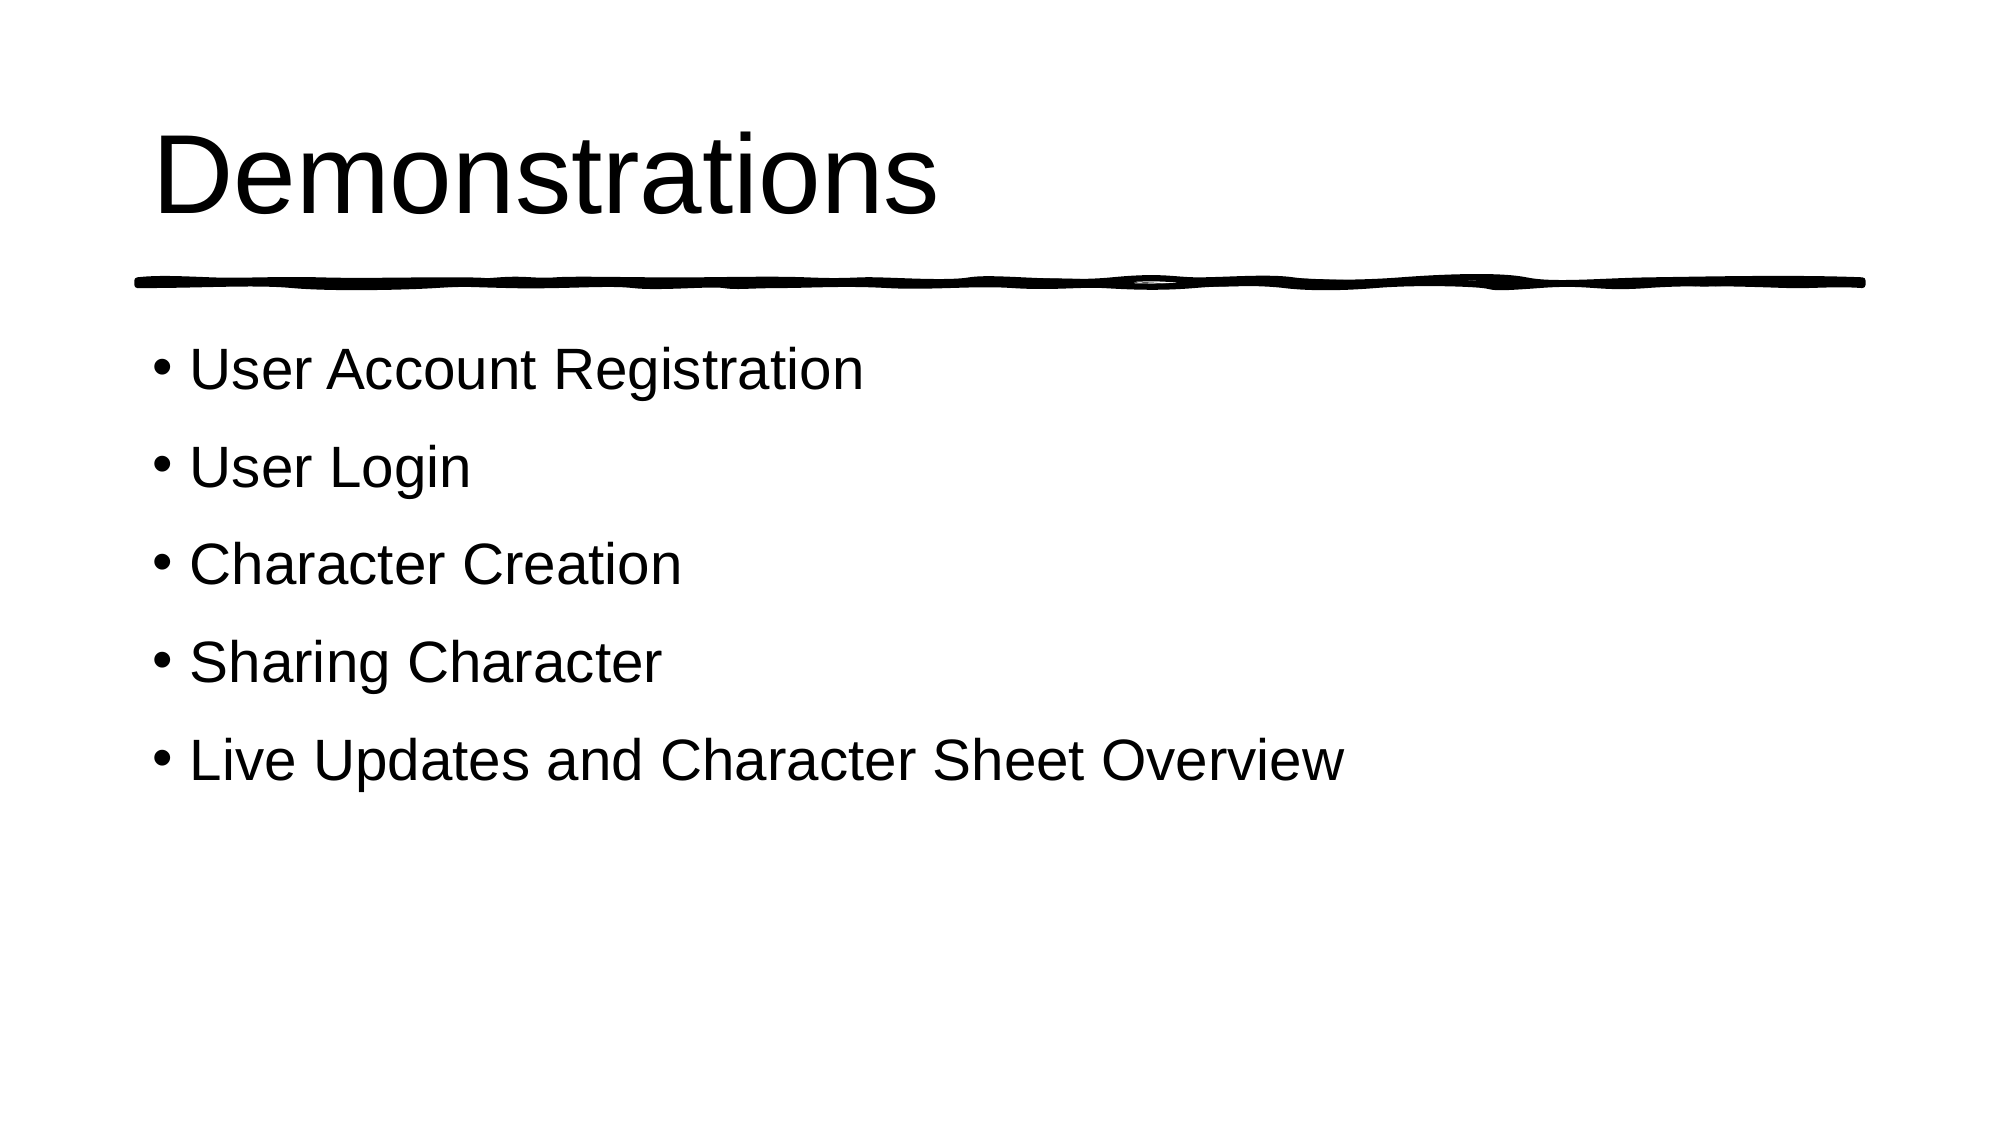

# Demonstrations
User Account Registration
User Login
Character Creation
Sharing Character
Live Updates and Character Sheet Overview